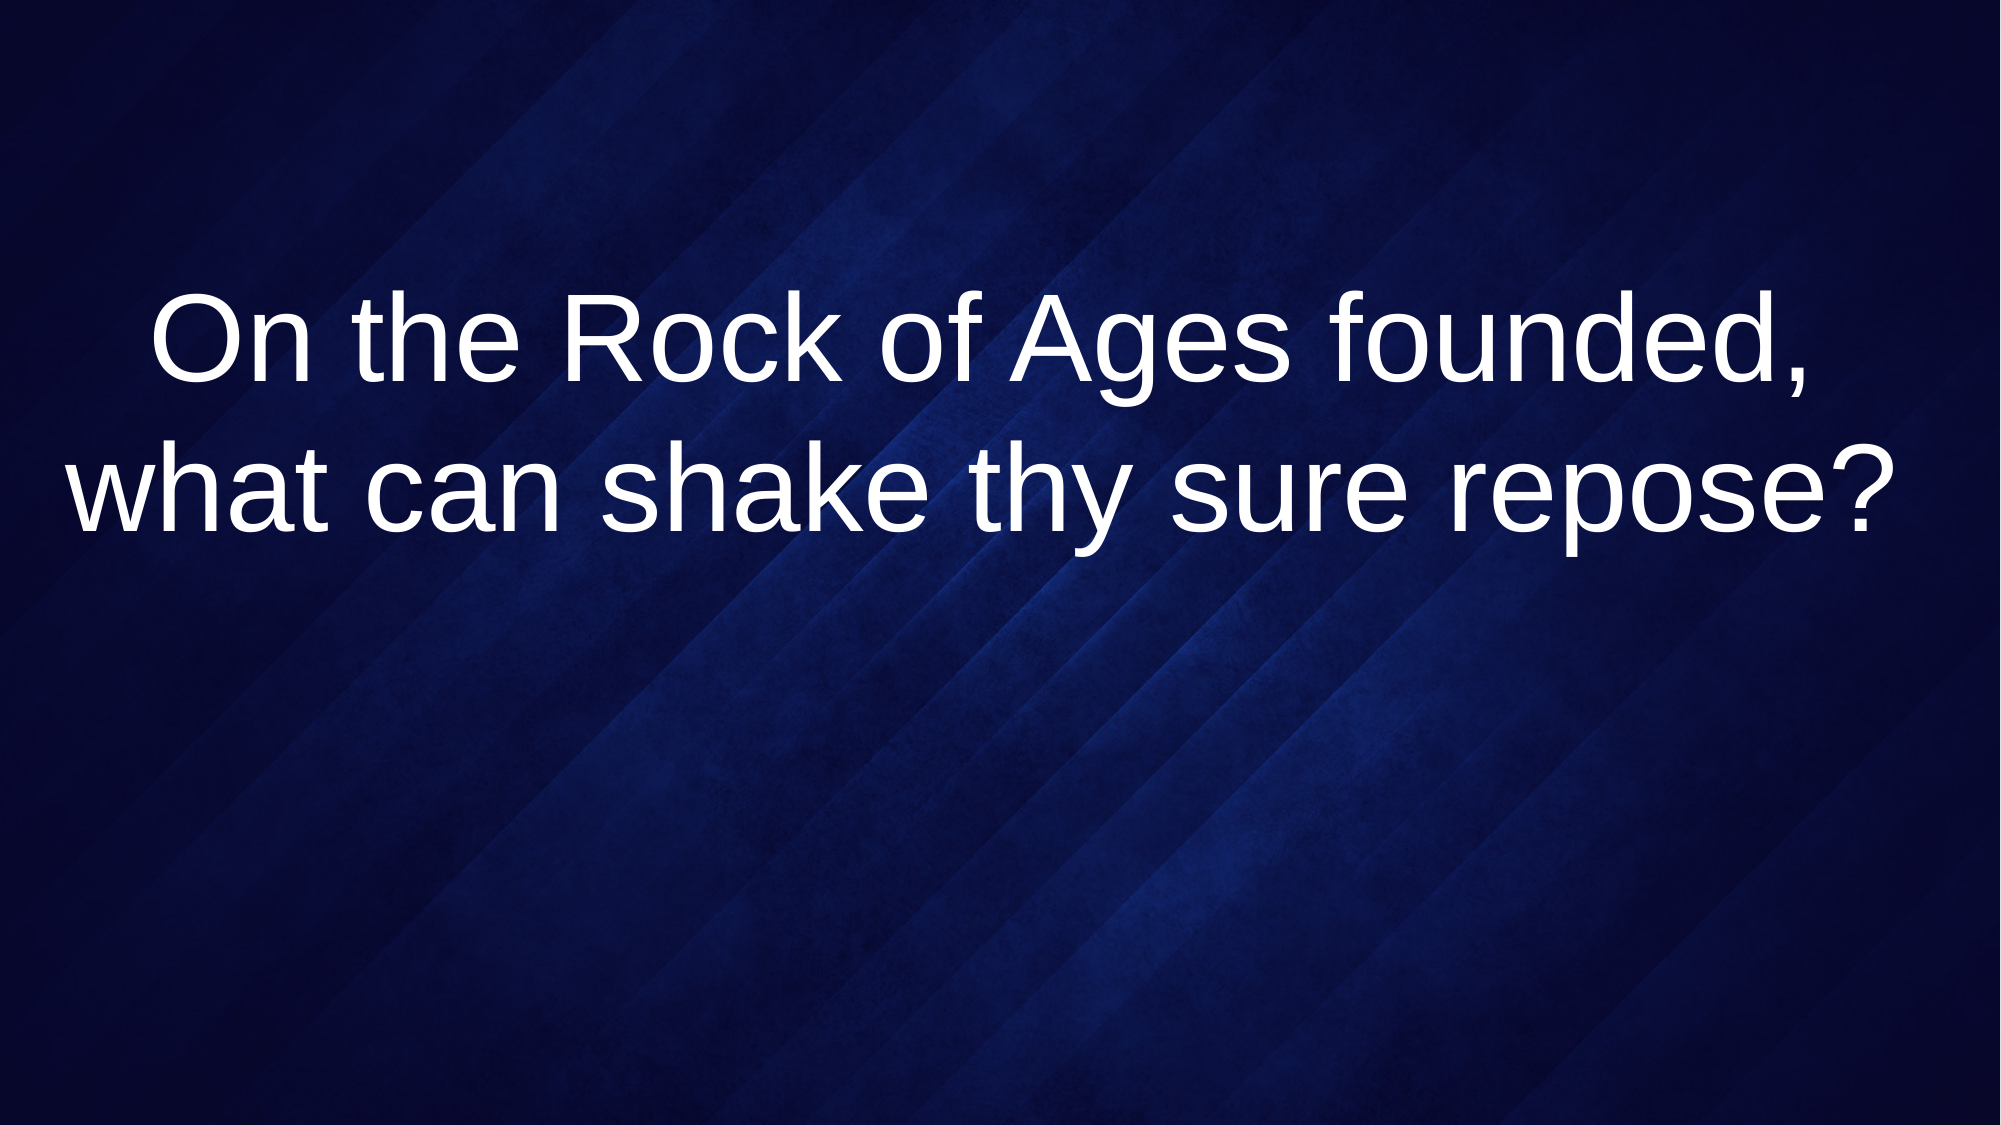

# On the Rock of Ages founded, what can shake thy sure repose?